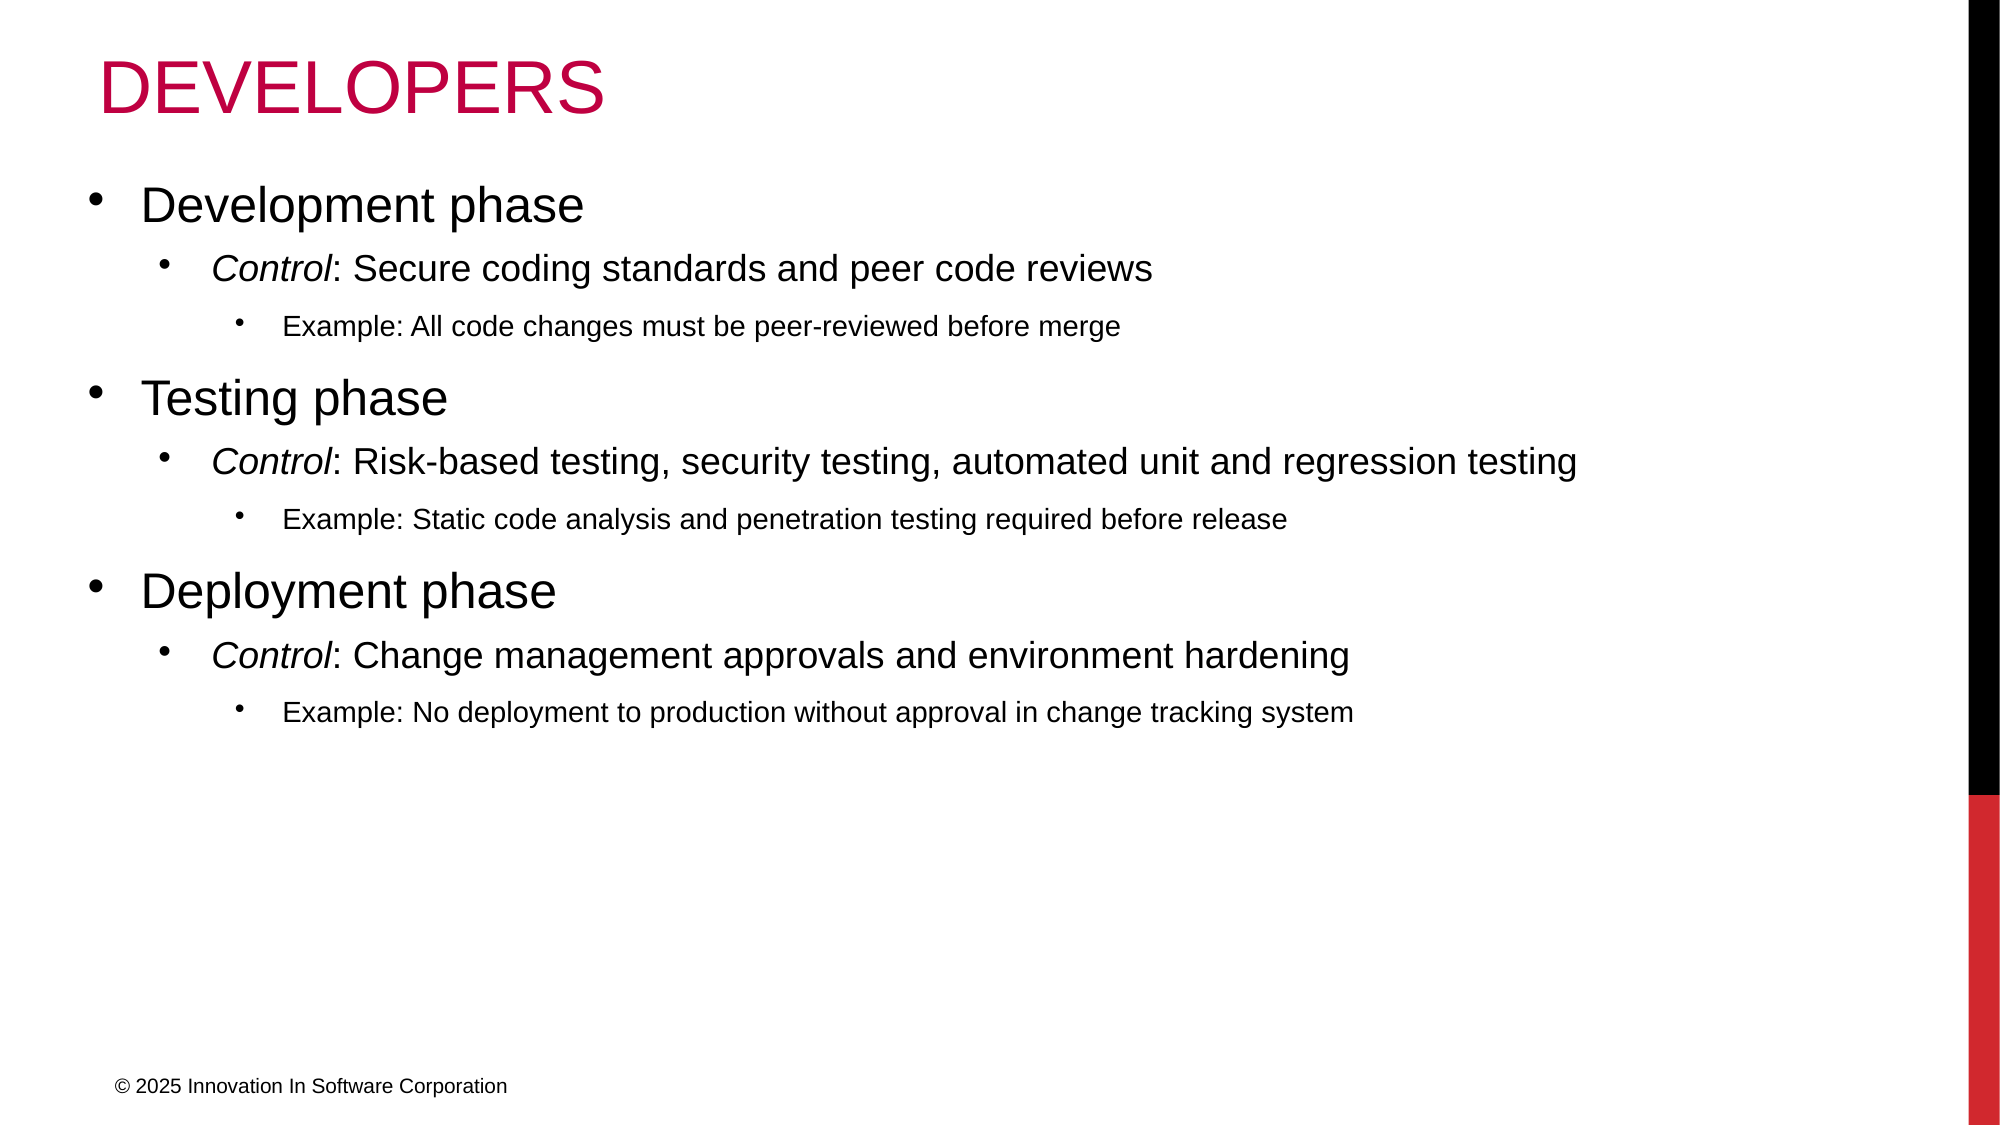

# Developers
Development phase
Control: Secure coding standards and peer code reviews
Example: All code changes must be peer-reviewed before merge
Testing phase
Control: Risk-based testing, security testing, automated unit and regression testing
Example: Static code analysis and penetration testing required before release
Deployment phase
Control: Change management approvals and environment hardening
Example: No deployment to production without approval in change tracking system
© 2025 Innovation In Software Corporation